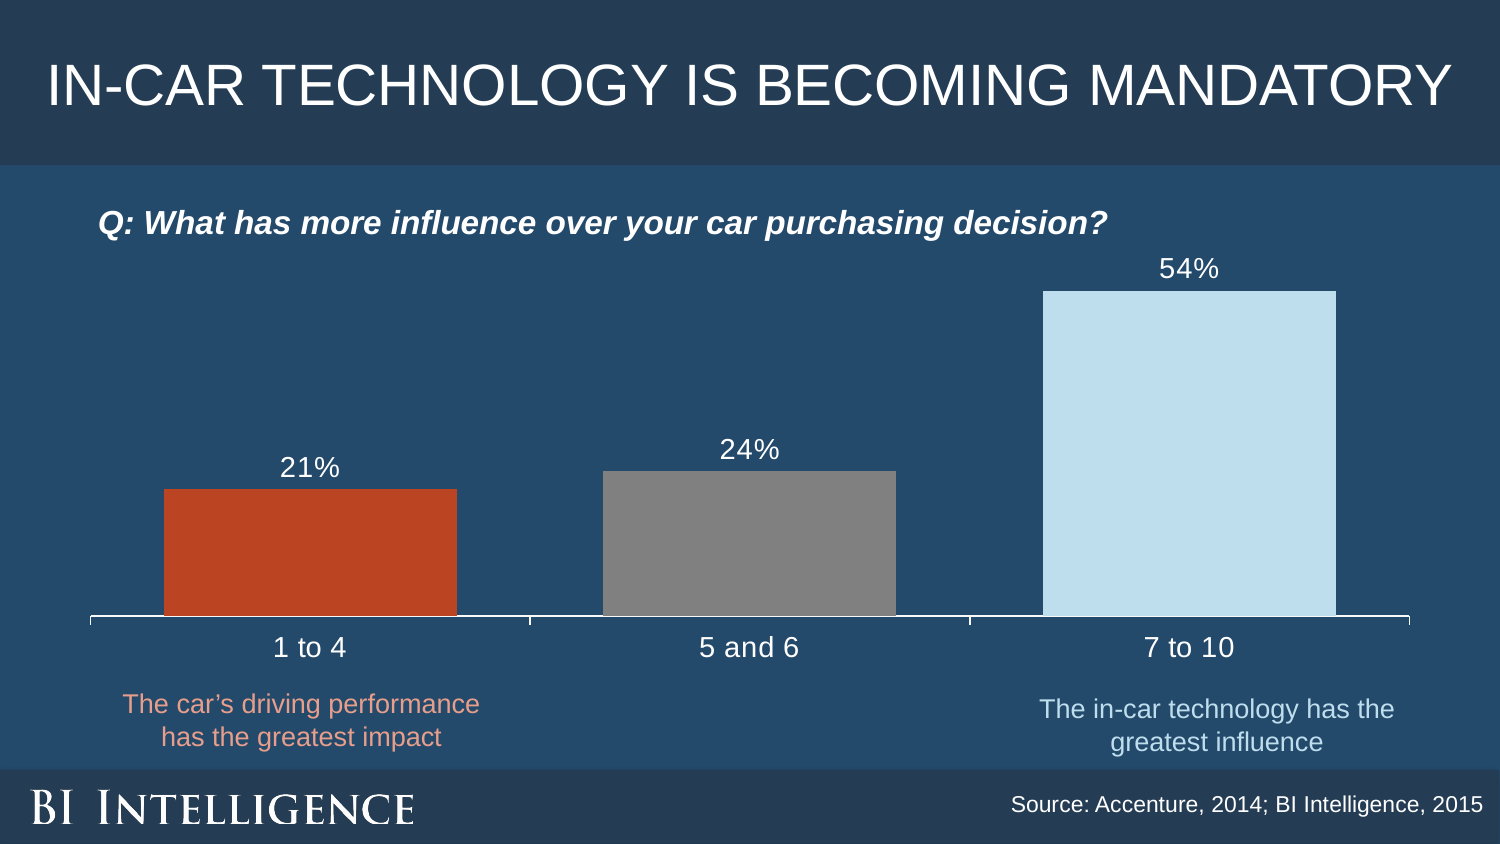

In-Car Technology is becoming mandatory
Q: What has more influence over your car purchasing decision?

### Chart

| Category |  |
|---|---|
| 1 to 4 | 0.21 |
| 5 and 6 | 0.24 |
| 7 to 10 | 0.54 |
The car’s driving performance has the greatest impact
The in-car technology has the greatest influence
Source: Accenture, 2014; BI Intelligence, 2015